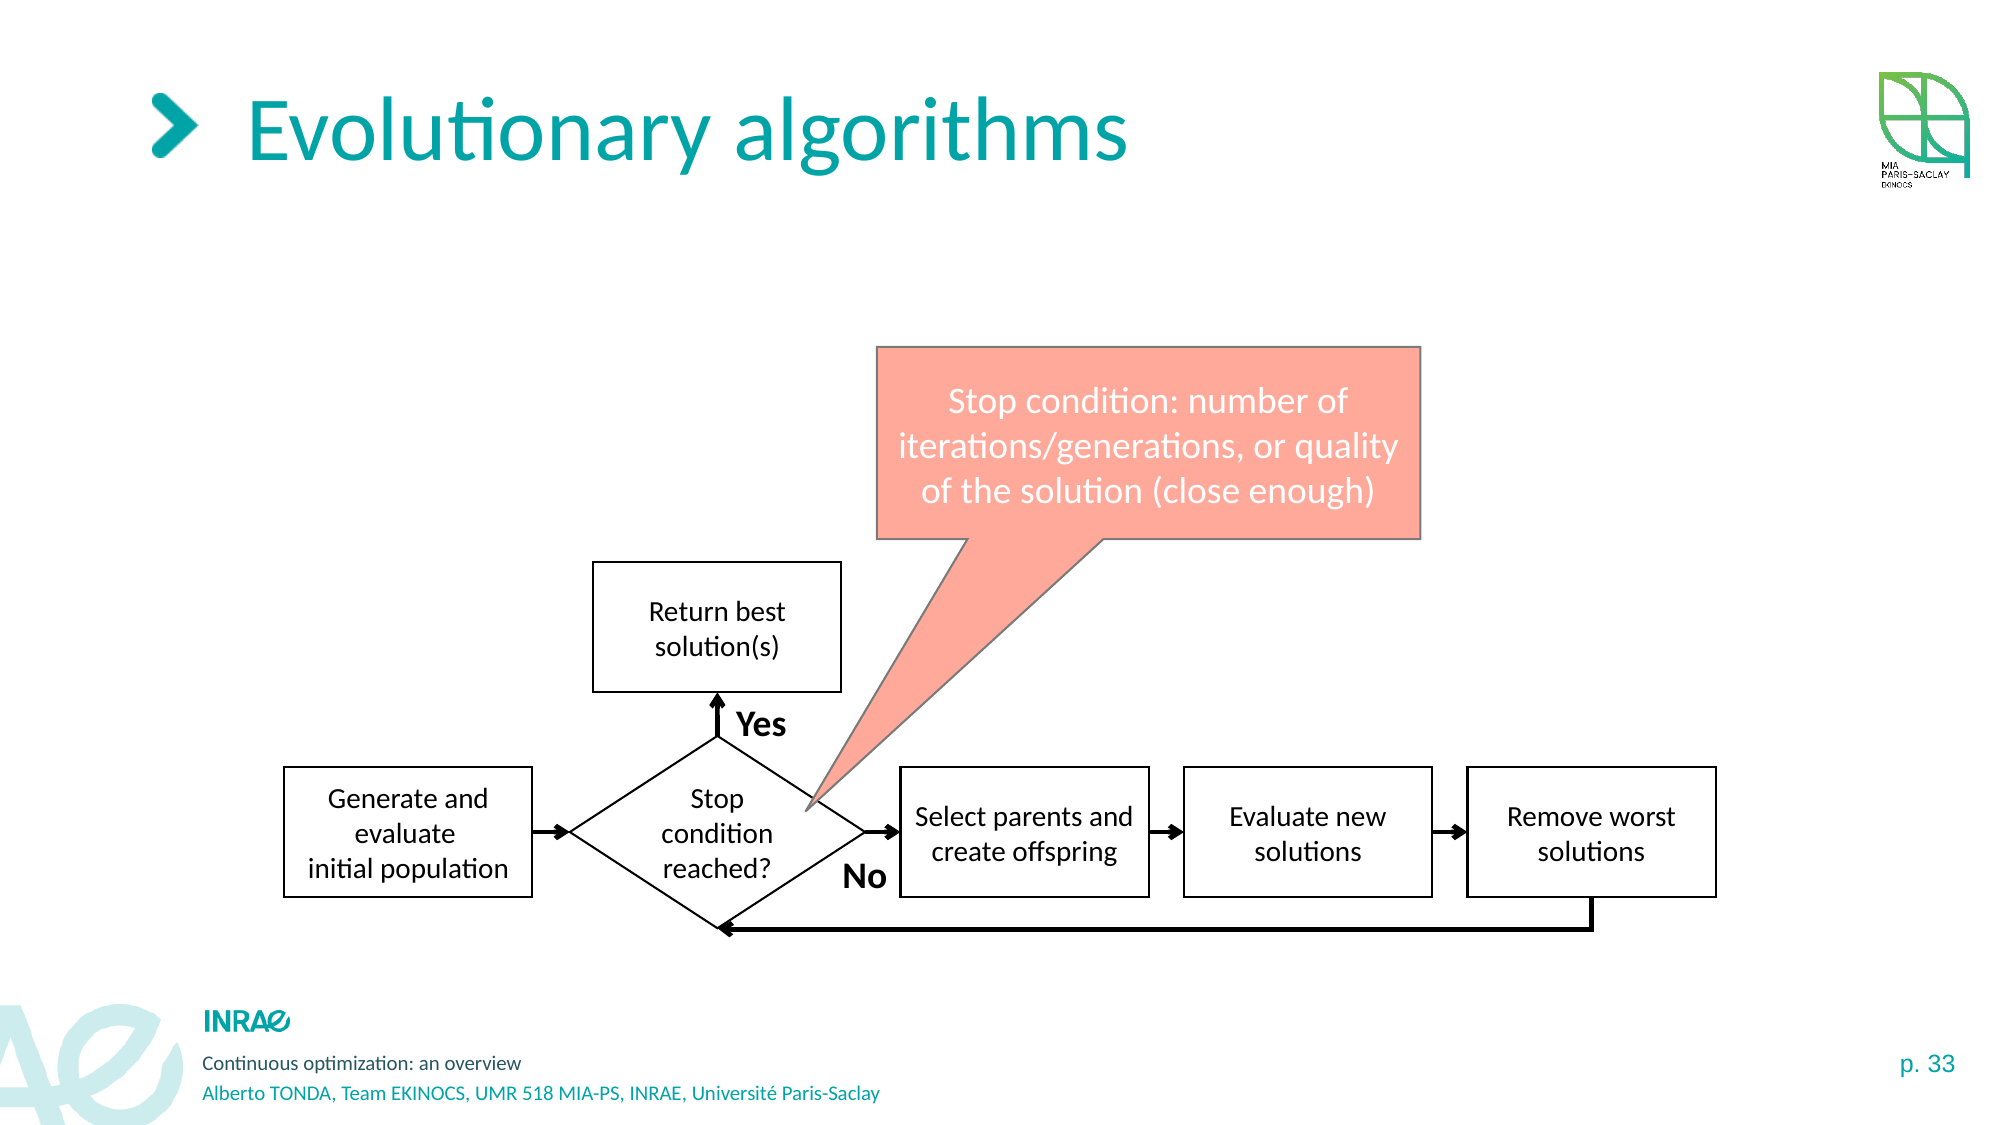

# Evolutionary algorithms

Stop condition: number of iterations/generations, or quality of the solution (close enough)
Return best solution(s)
Yes
Stop condition reached?
Generate and evaluate
initial population
Select parents and create offspring
Evaluate new solutions
Remove worst solutions
No